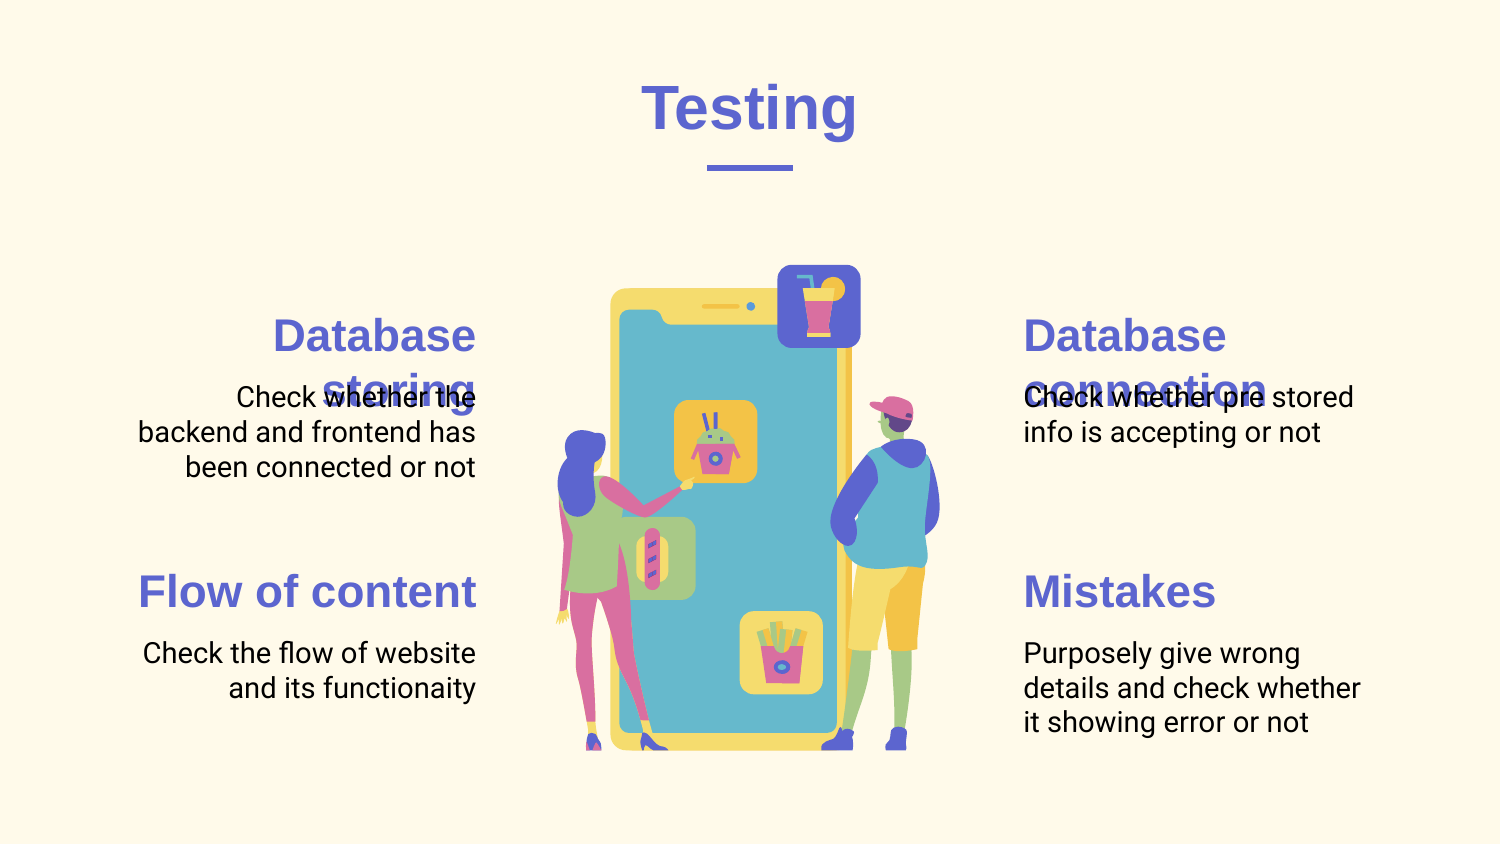

# Testing

Database storing
Database connection
Check whether pre stored info is accepting or not
Check whether the backend and frontend has been connected or not
Flow of content
Mistakes
Check the flow of website and its functionaity
Purposely give wrong details and check whether it showing error or not